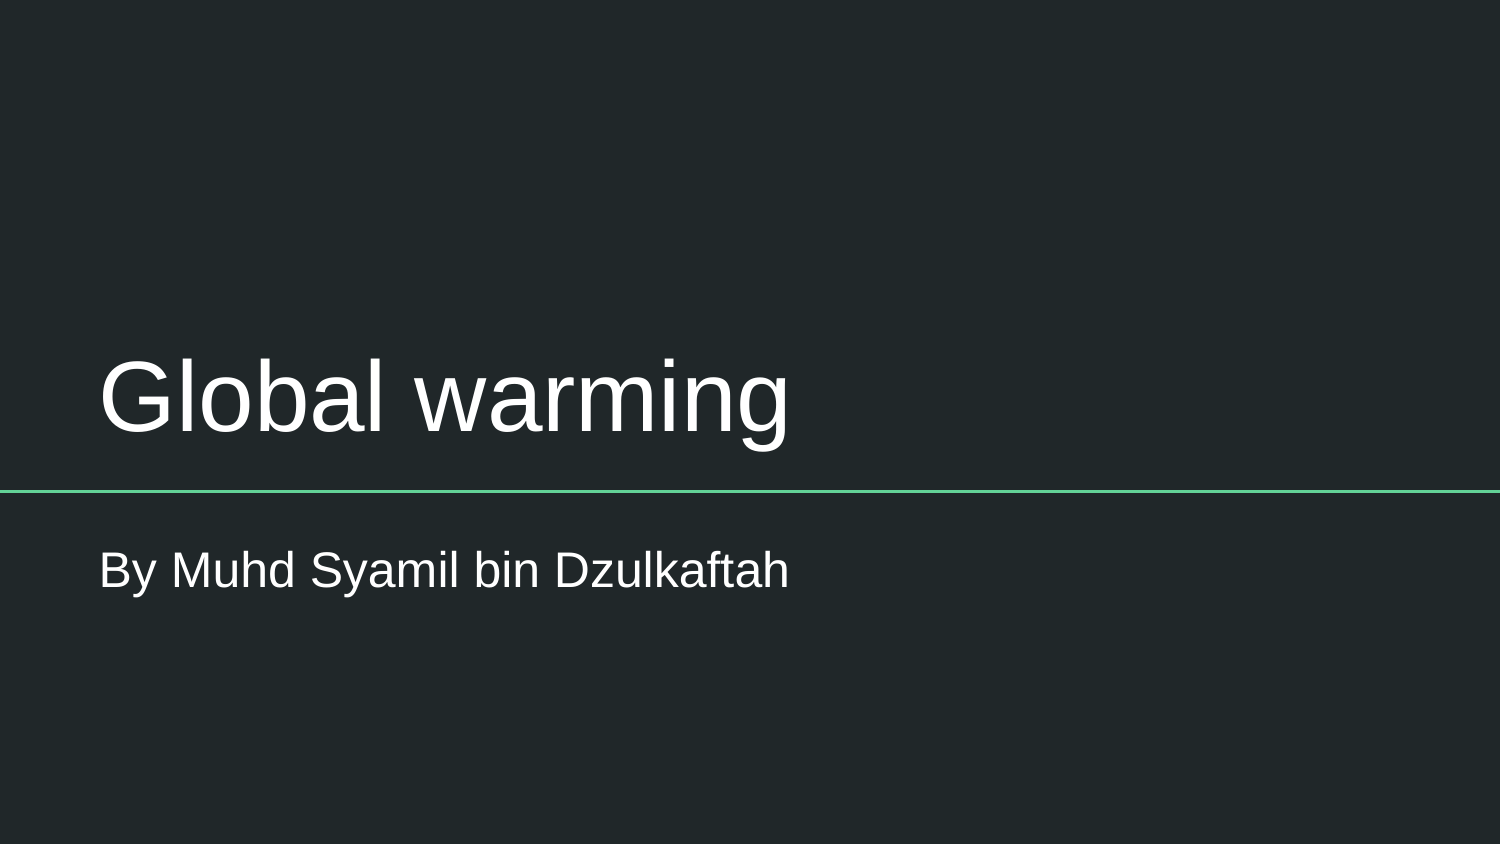

# Global warming
By Muhd Syamil bin Dzulkaftah